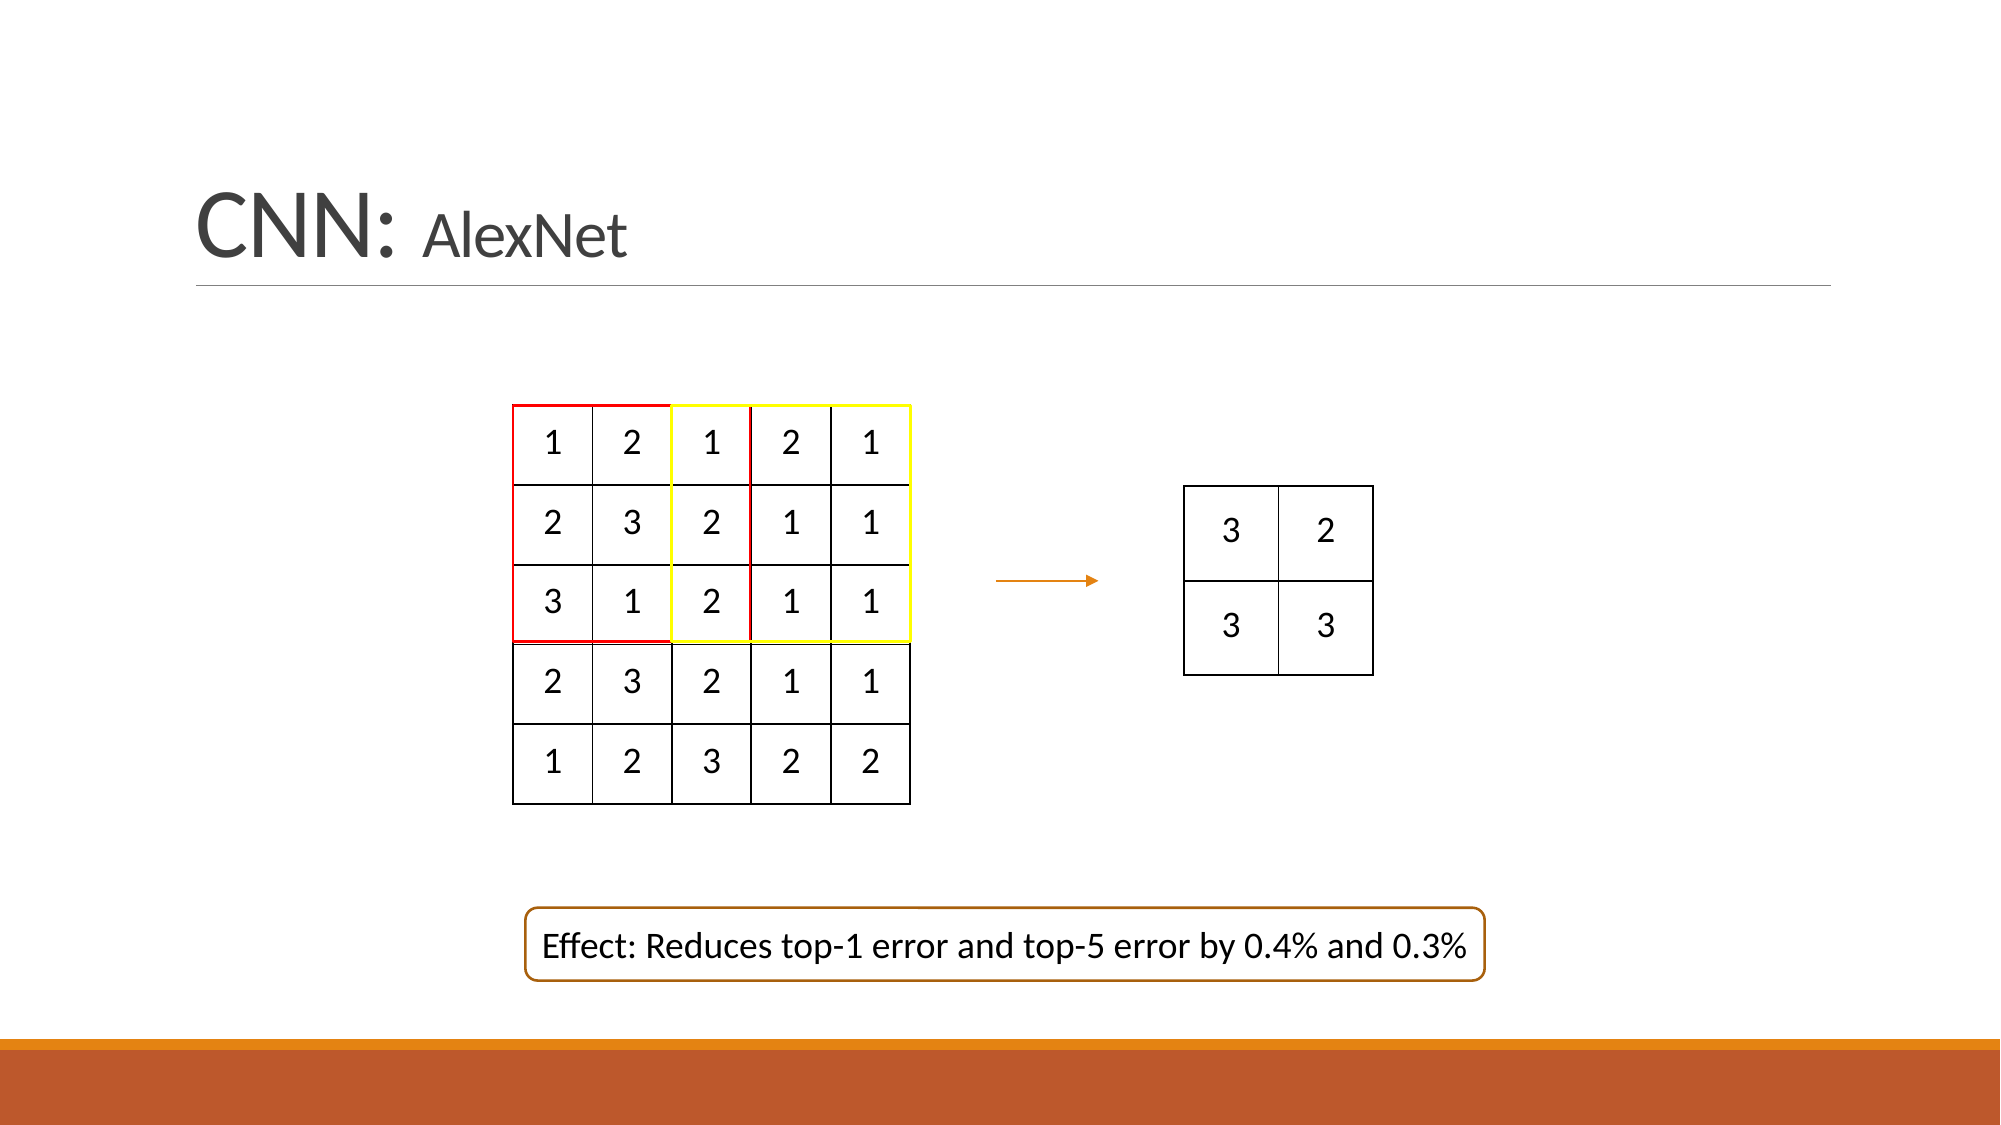

# CNN: AlexNet
| 1 | 2 | 1 | 2 | 1 |
| --- | --- | --- | --- | --- |
| 2 | 3 | 2 | 1 | 1 |
| 3 | 1 | 2 | 1 | 1 |
| 2 | 3 | 2 | 1 | 1 |
| 1 | 2 | 3 | 2 | 2 |

| 3 | 2 |
| --- | --- |
| 3 | 3 |

Effect: Reduces top-1 error and top-5 error by 0.4% and 0.3%
47